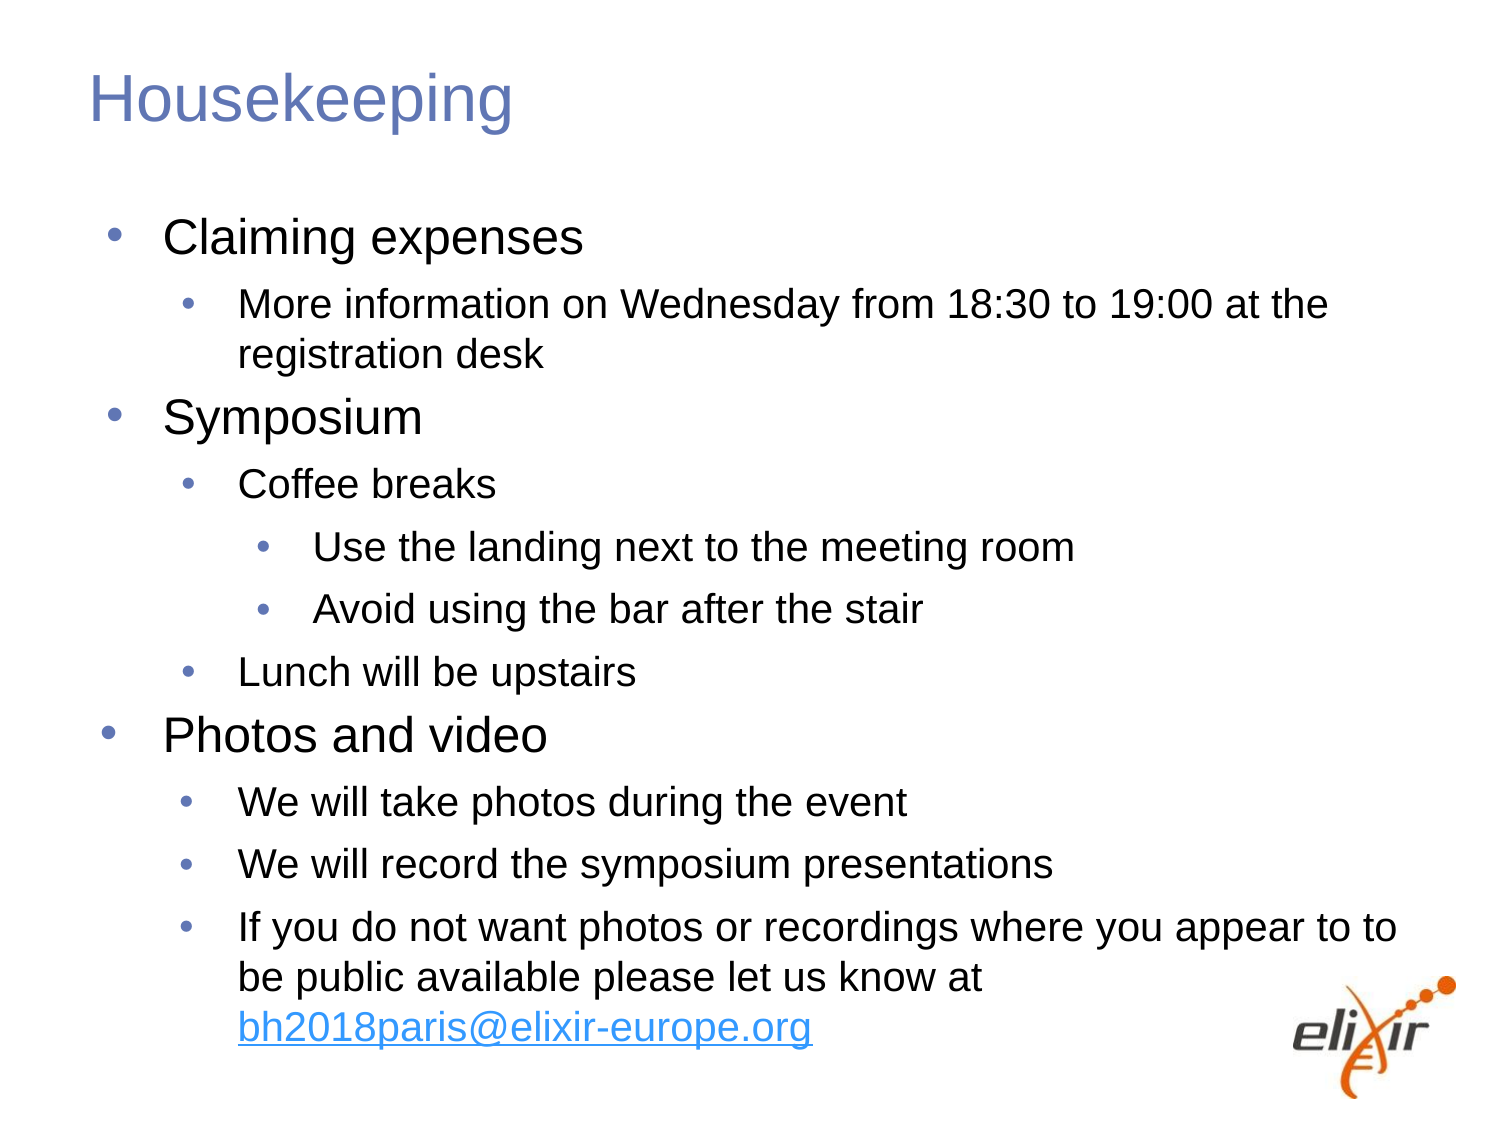

# Housekeeping
Claiming expenses
More information on Wednesday from 18:30 to 19:00 at the registration desk
Symposium
Coffee breaks
Use the landing next to the meeting room
Avoid using the bar after the stair
Lunch will be upstairs
Photos and video
We will take photos during the event
We will record the symposium presentations
If you do not want photos or recordings where you appear to to be public available please let us know at bh2018paris@elixir-europe.org